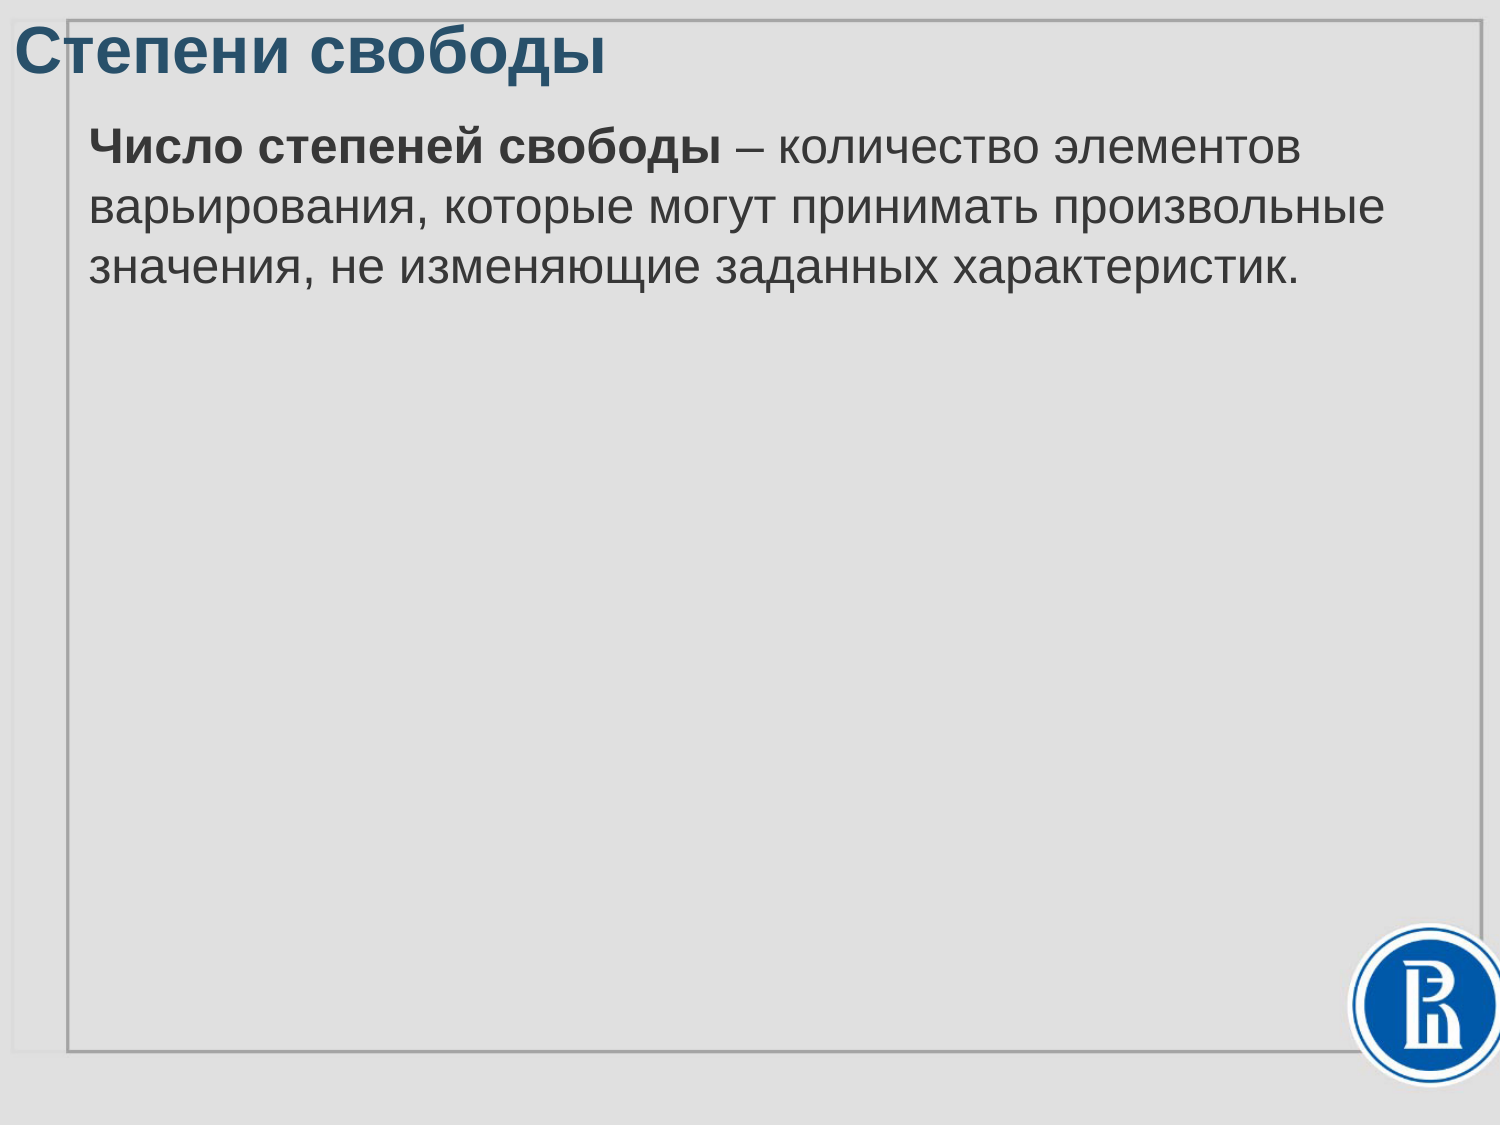

Степени свободы
Число степеней свободы – количество элементов варьирования, которые могут принимать произвольные значения, не изменяющие заданных характеристик.